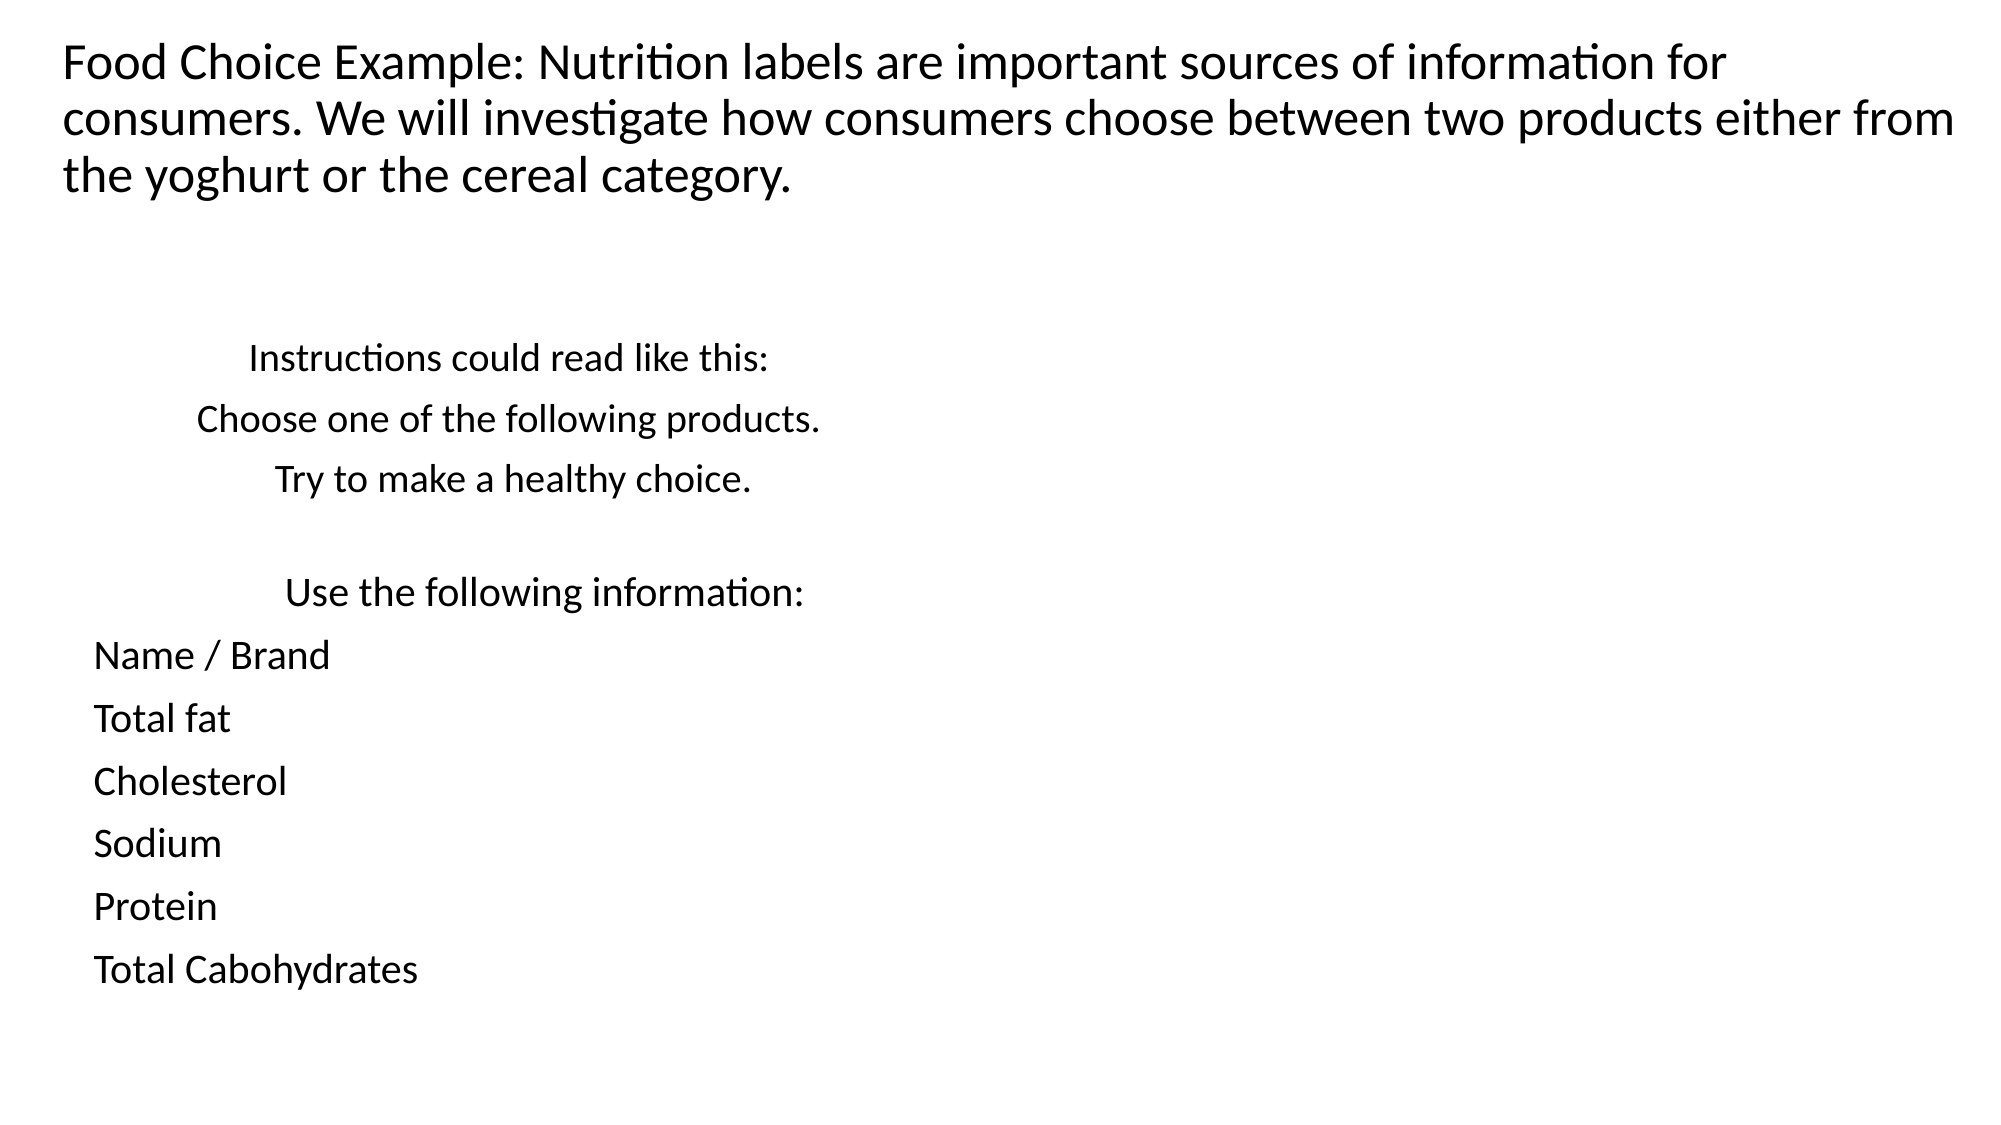

# Food Choice Example: Nutrition labels are important sources of information for consumers. We will investigate how consumers choose between two products either from the yoghurt or the cereal category.
Instructions could read like this:
Choose one of the following products.
Try to make a healthy choice.
Use the following information:
Name / Brand
Total fat
Cholesterol
Sodium
Protein
Total Cabohydrates